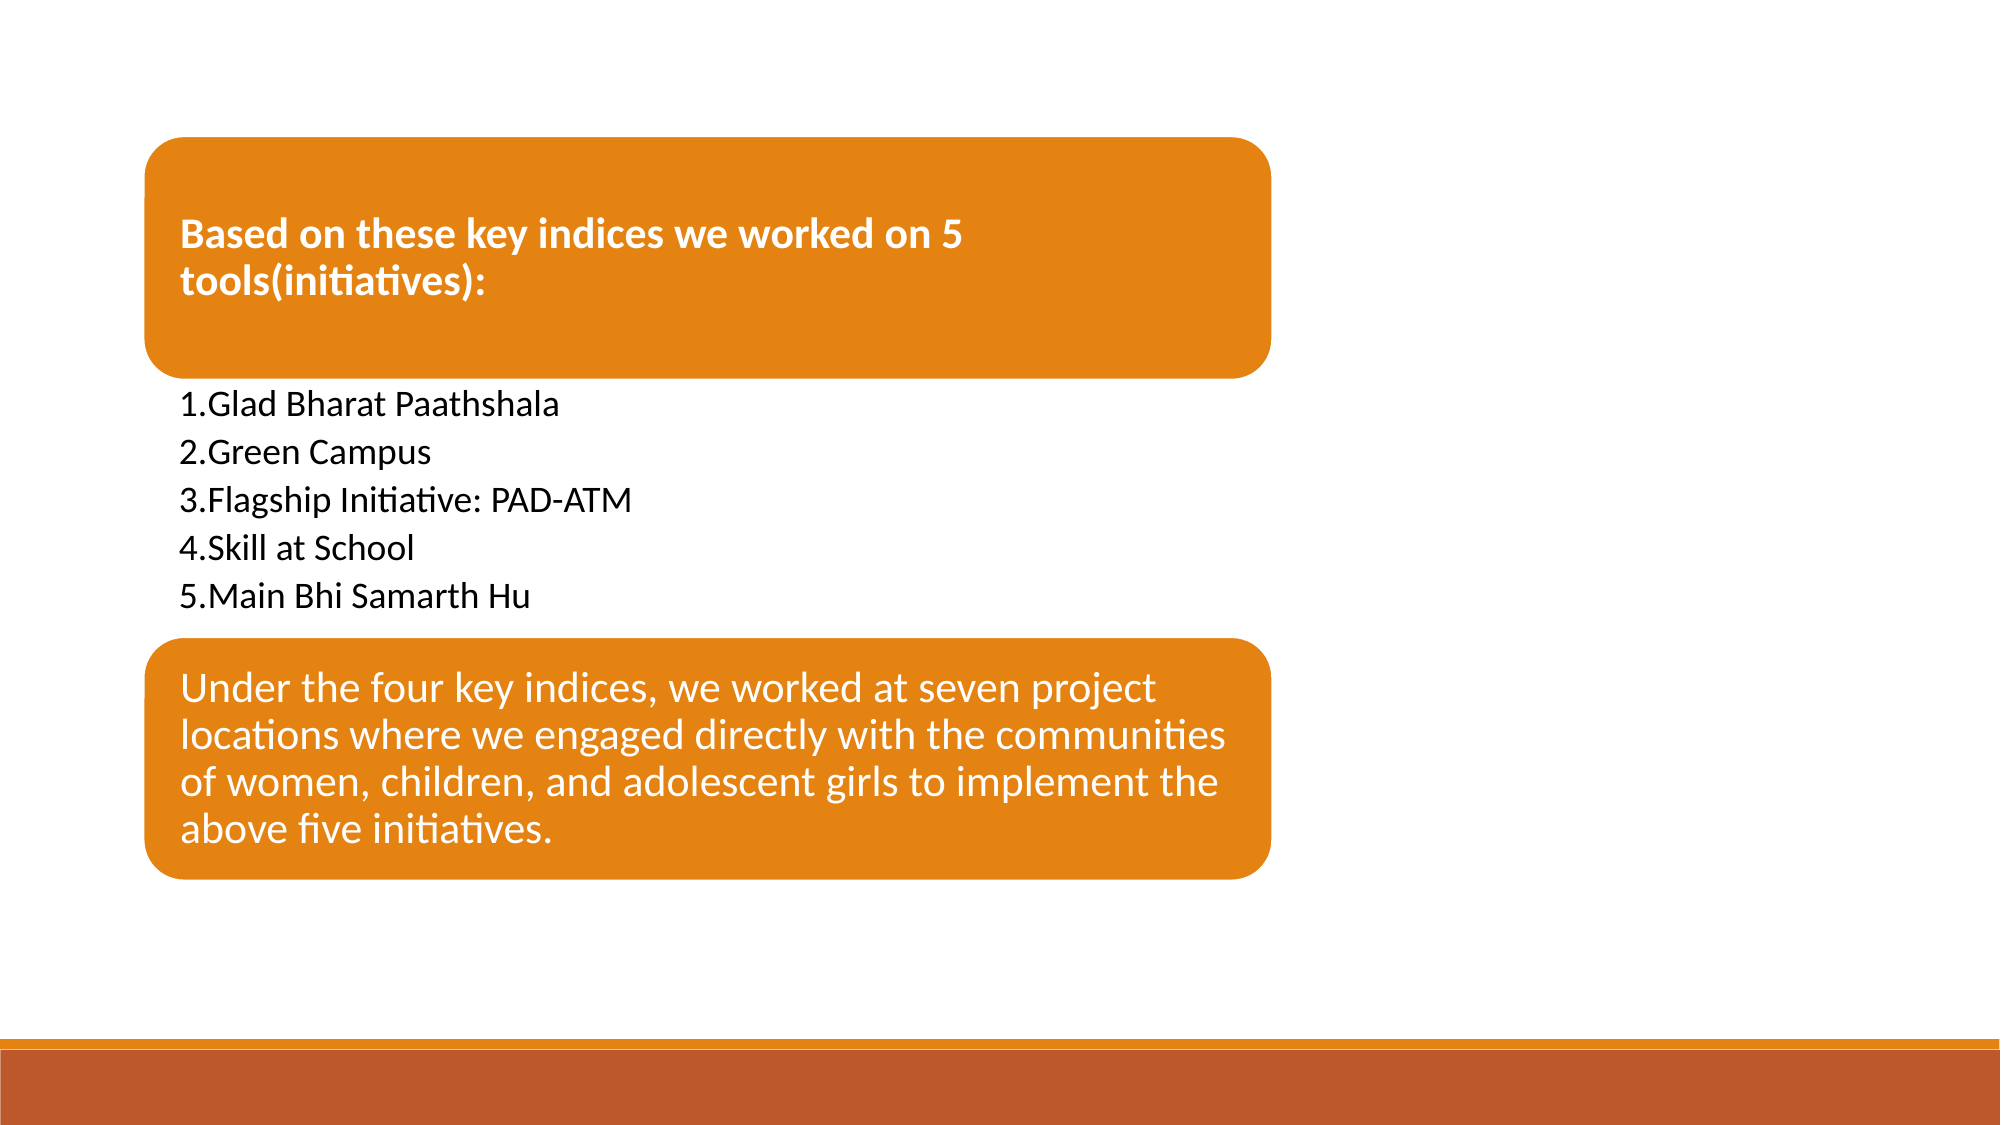

Based on these key indices we worked on 5 tools(initiatives):
Glad Bharat Paathshala
Green Campus
Flagship Initiative: PAD-ATM
Skill at School
Main Bhi Samarth Hu
Under the four key indices, we worked at seven project locations where we engaged directly with the communities of women, children, and adolescent girls to implement the above five initiatives.